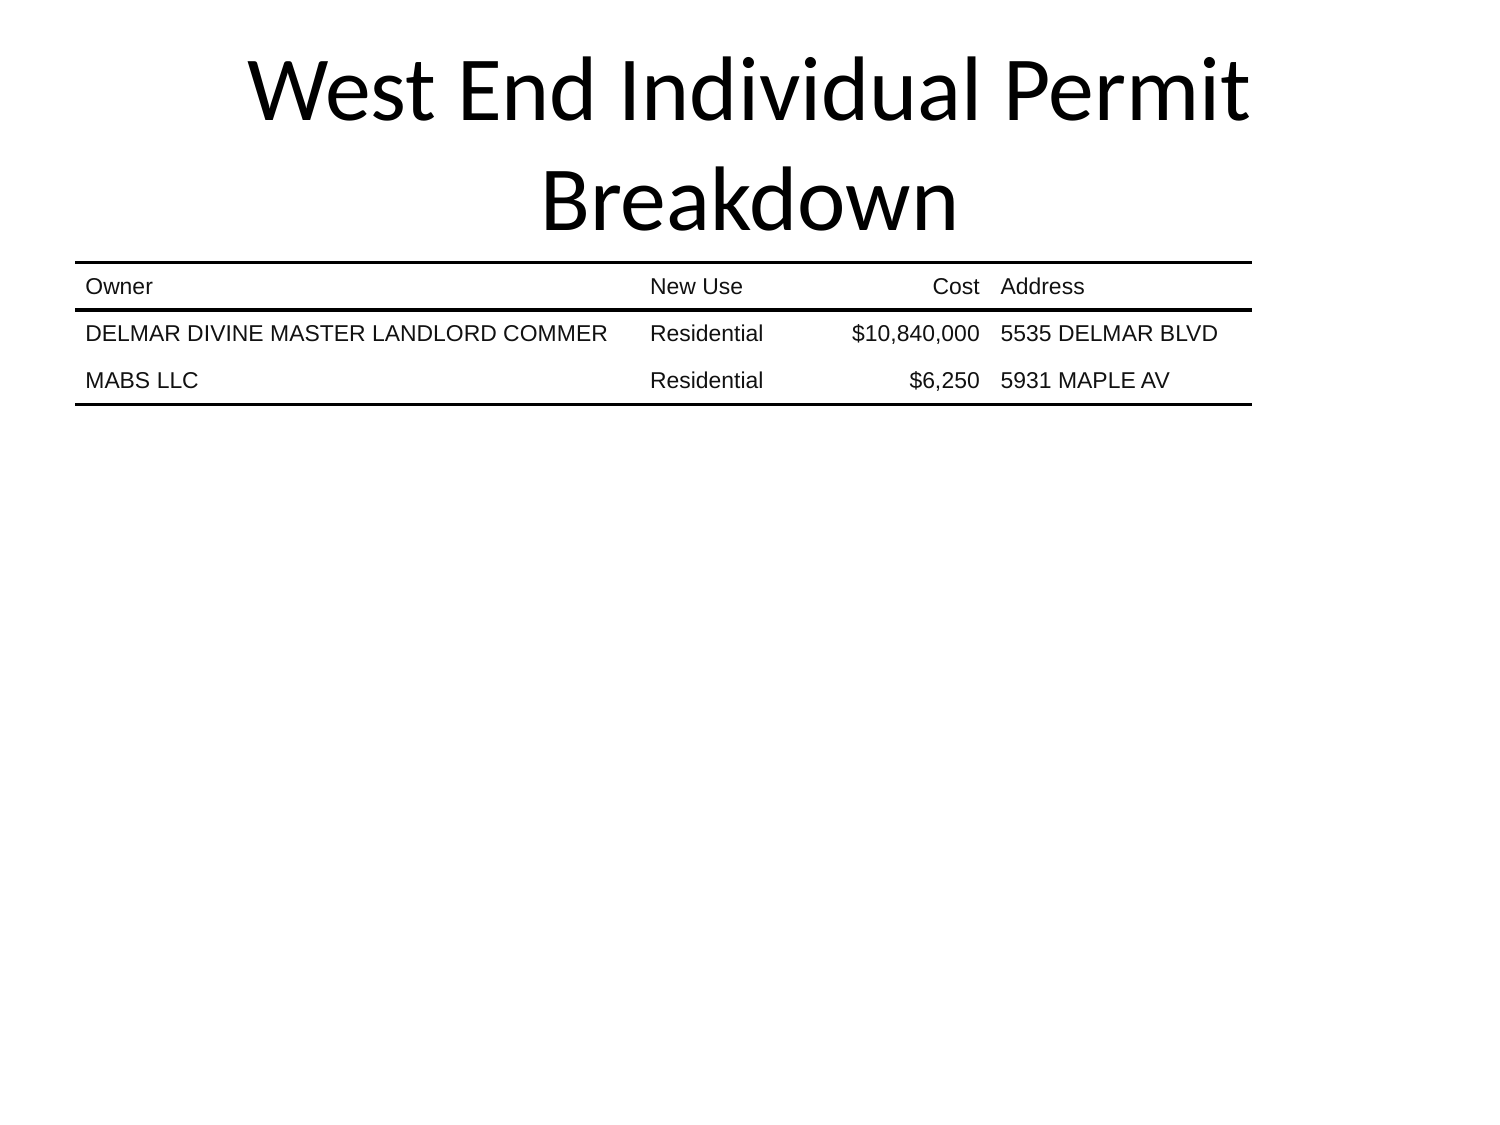

# West End Individual Permit Breakdown
| Owner | New Use | Cost | Address |
| --- | --- | --- | --- |
| DELMAR DIVINE MASTER LANDLORD COMMER | Residential | $10,840,000 | 5535 DELMAR BLVD |
| MABS LLC | Residential | $6,250 | 5931 MAPLE AV |